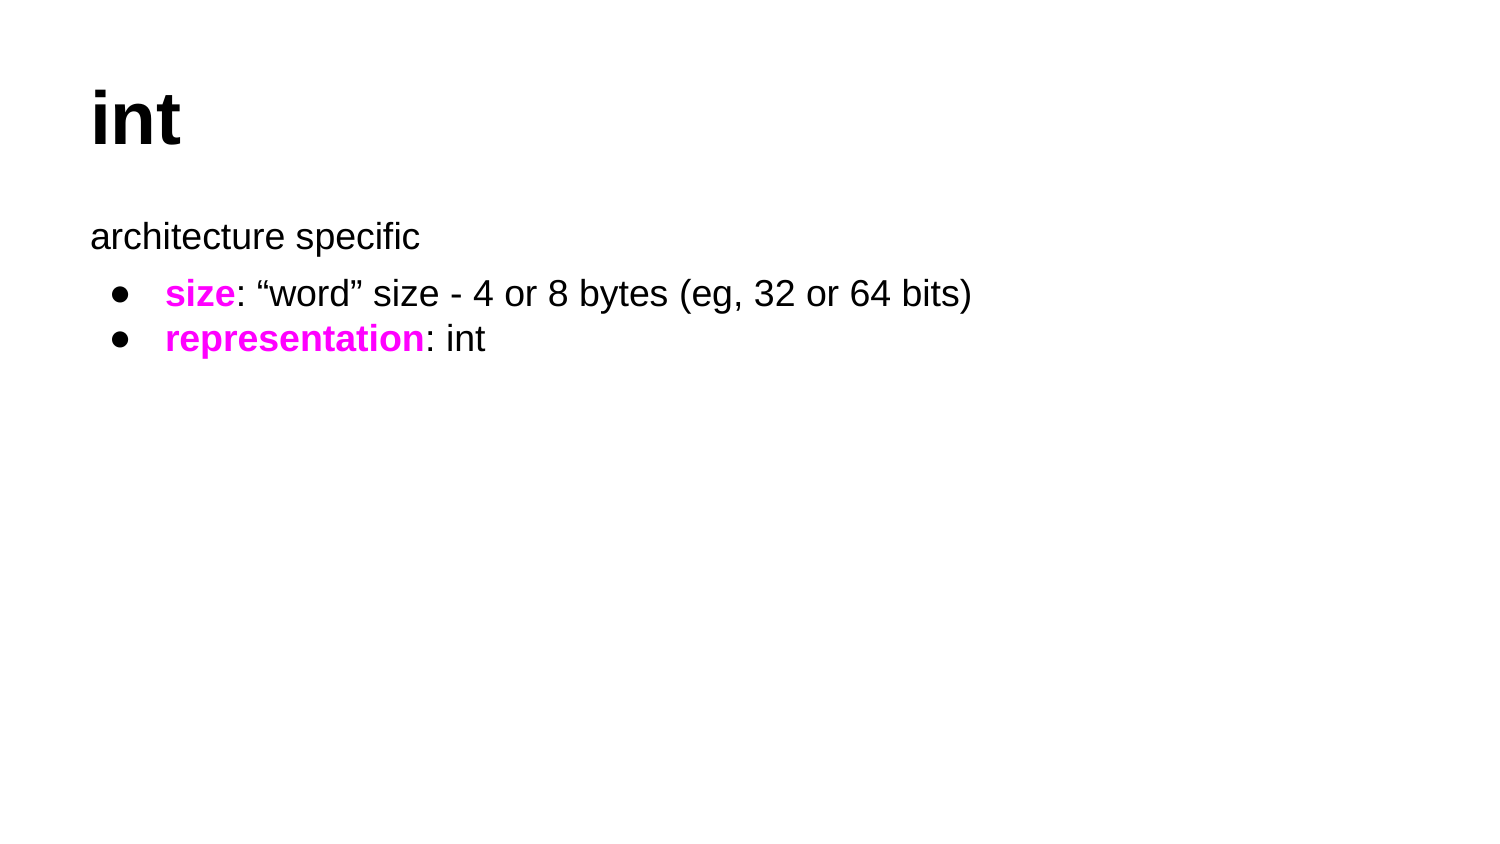

# int
architecture specific
size: “word” size - 4 or 8 bytes (eg, 32 or 64 bits)
representation: int